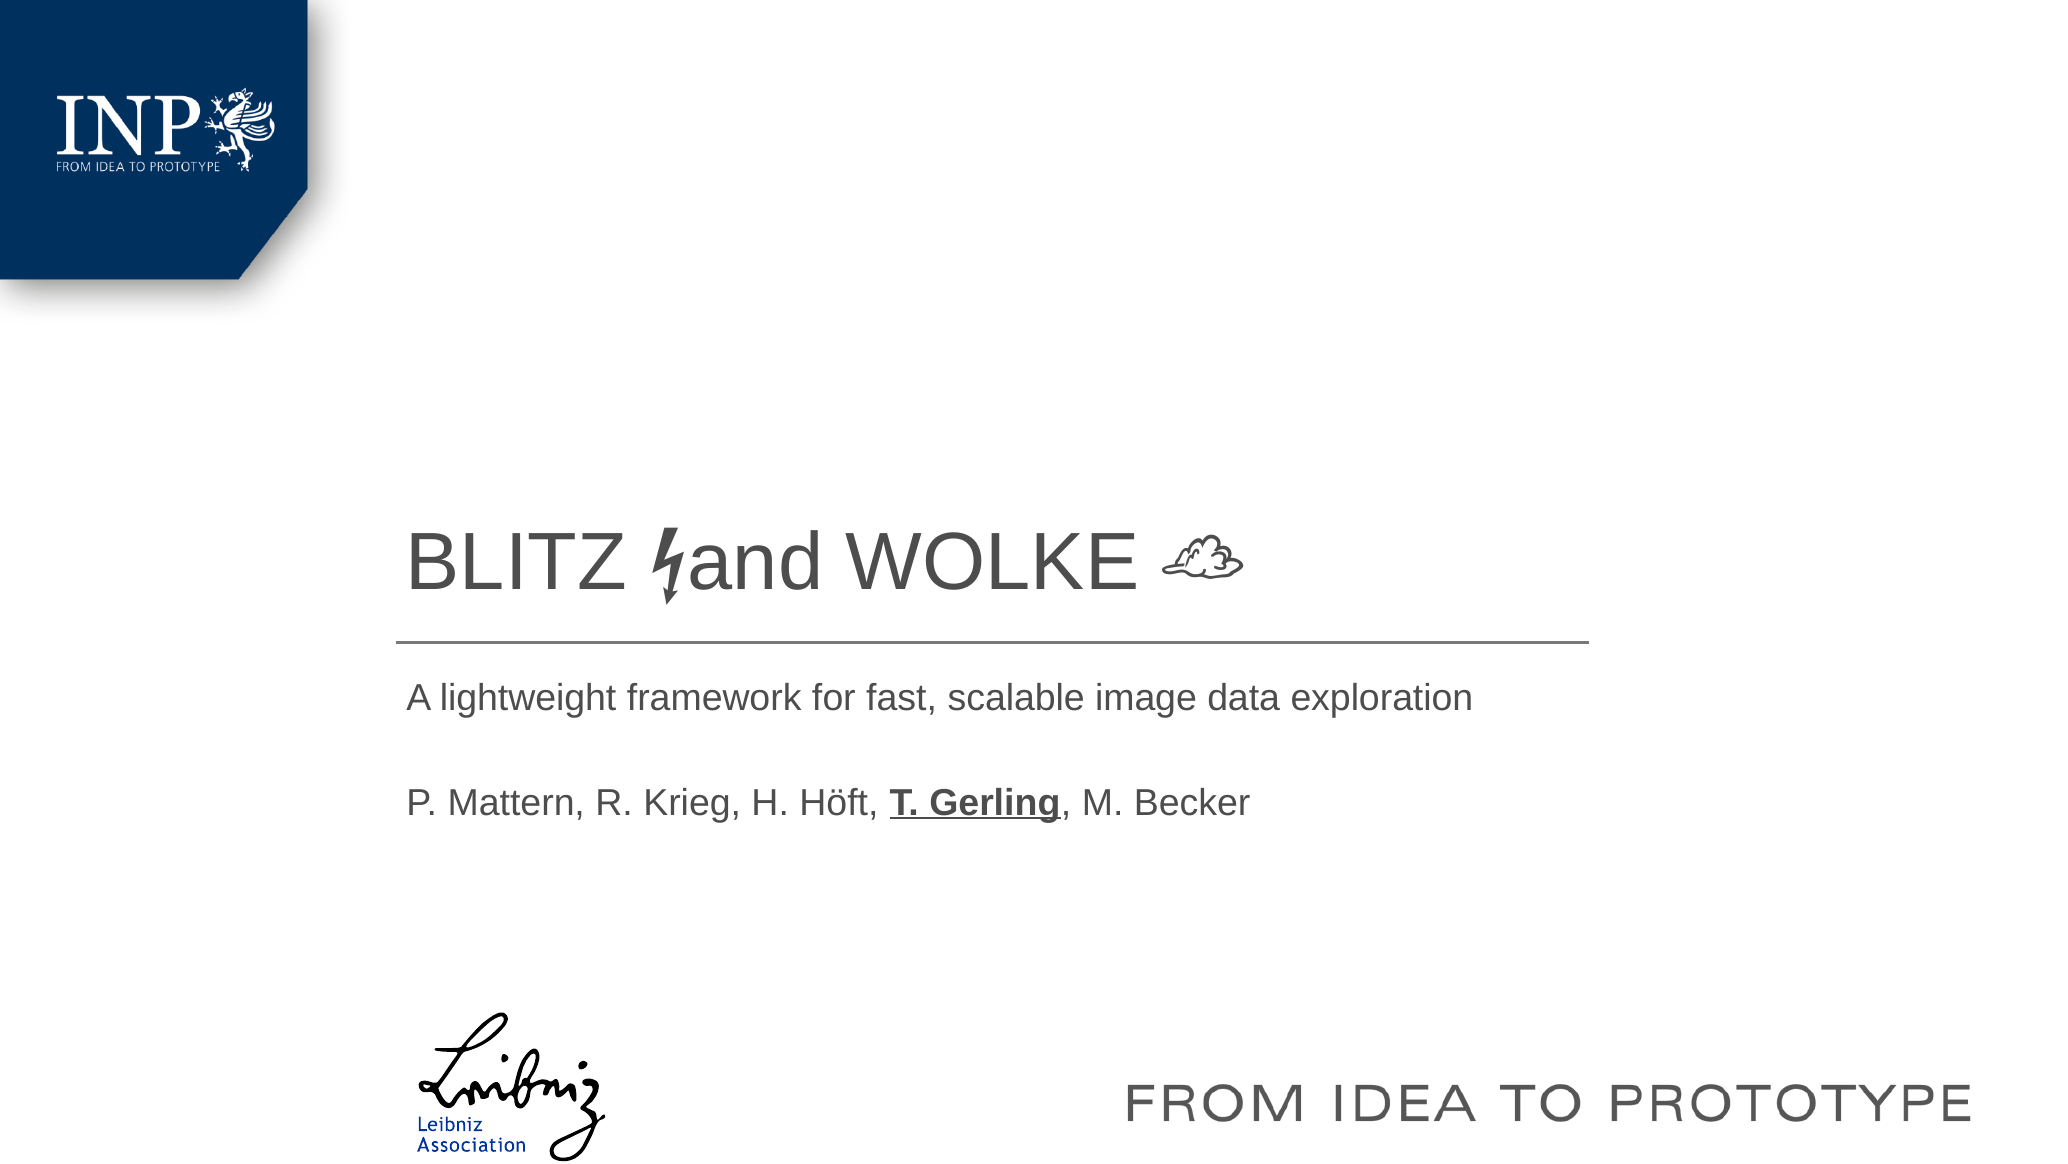

# BLITZ ⚡and WOLKE ☁️
A lightweight framework for fast, scalable image data exploration

P. Mattern, R. Krieg, H. Höft, T. Gerling, M. Becker